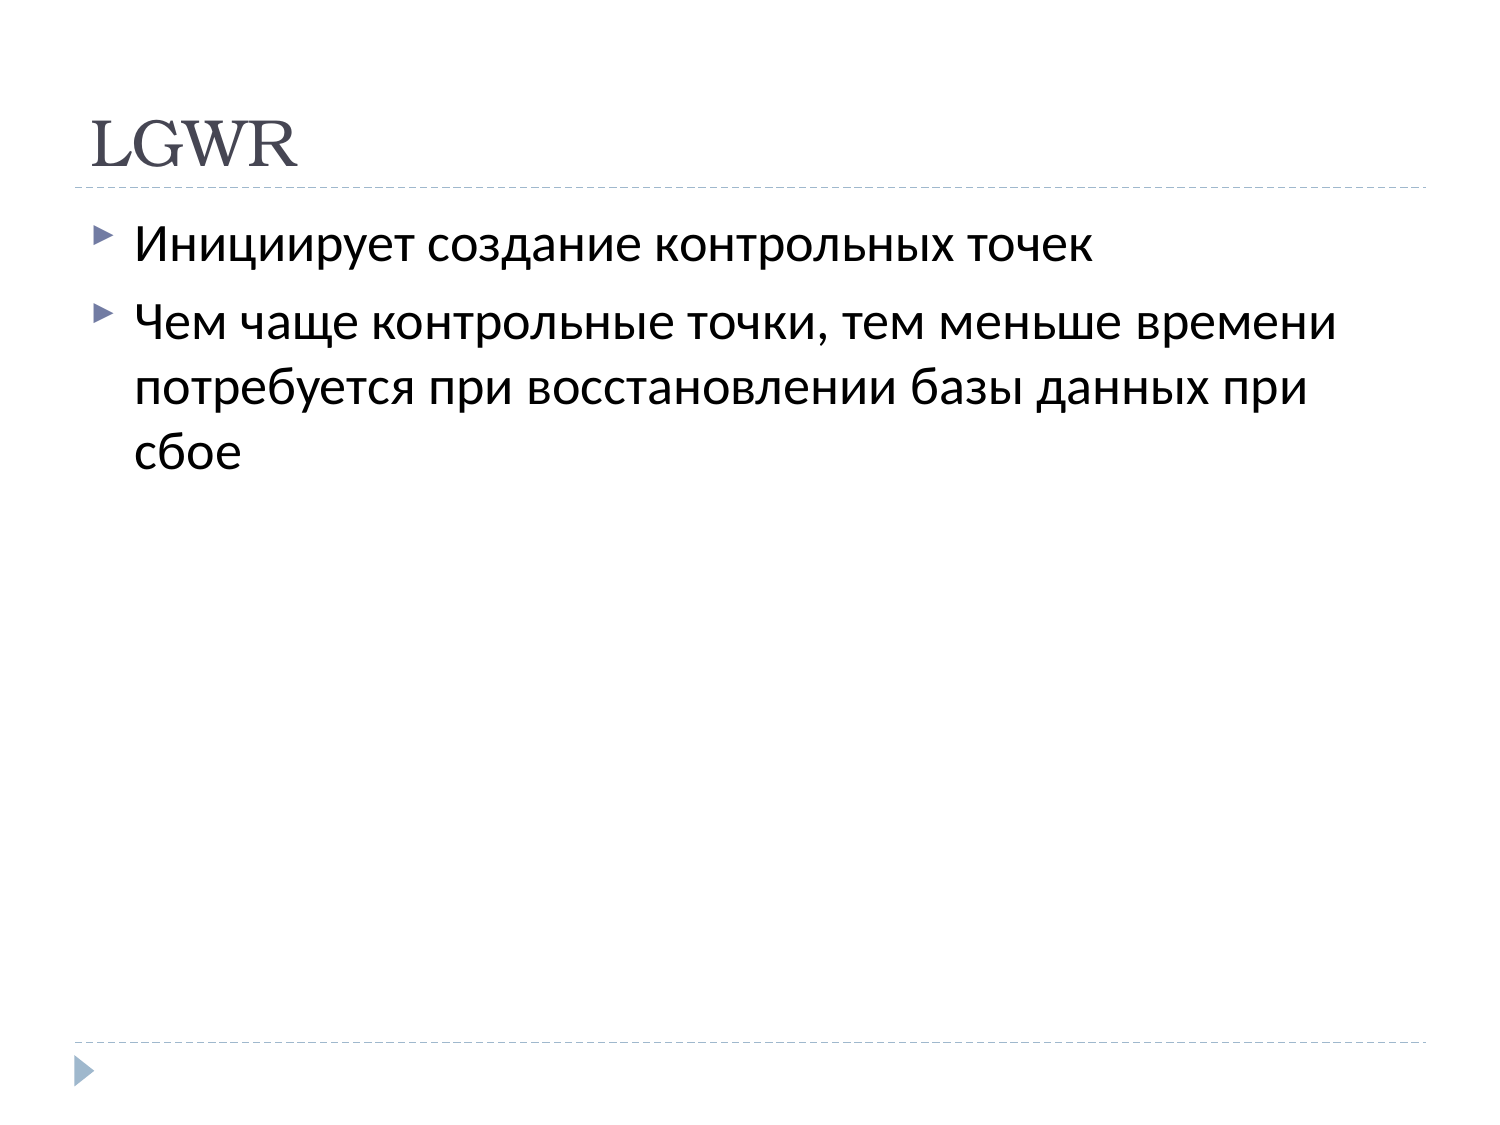

# LGWR
Инициирует создание контрольных точек
Чем чаще контрольные точки, тем меньше времени потребуется при восстановлении базы данных при сбое